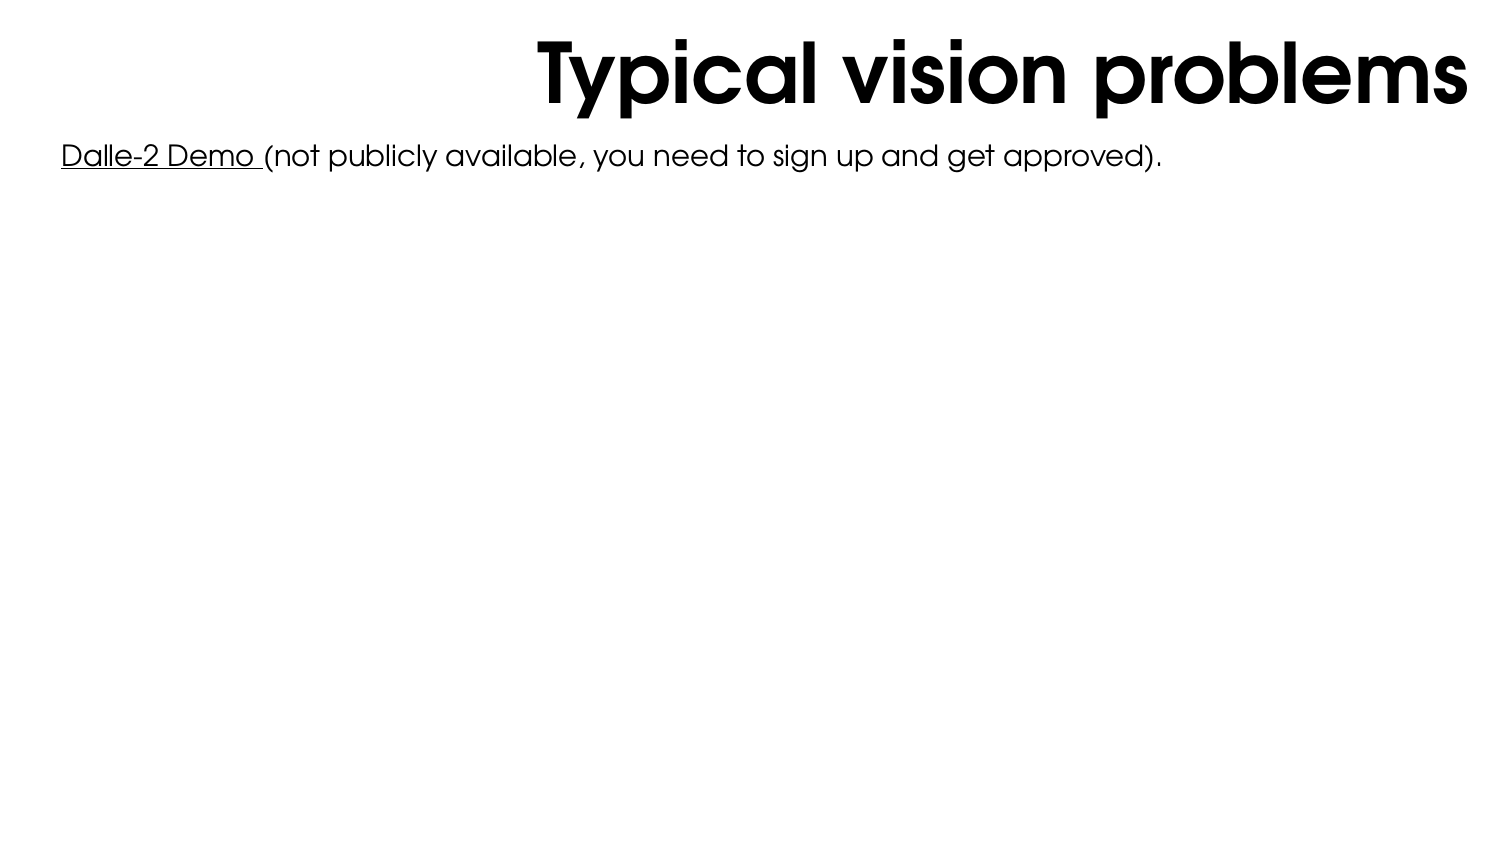

Typical vision problems
Dalle-2 Demo (not publicly available, you need to sign up and get approved).